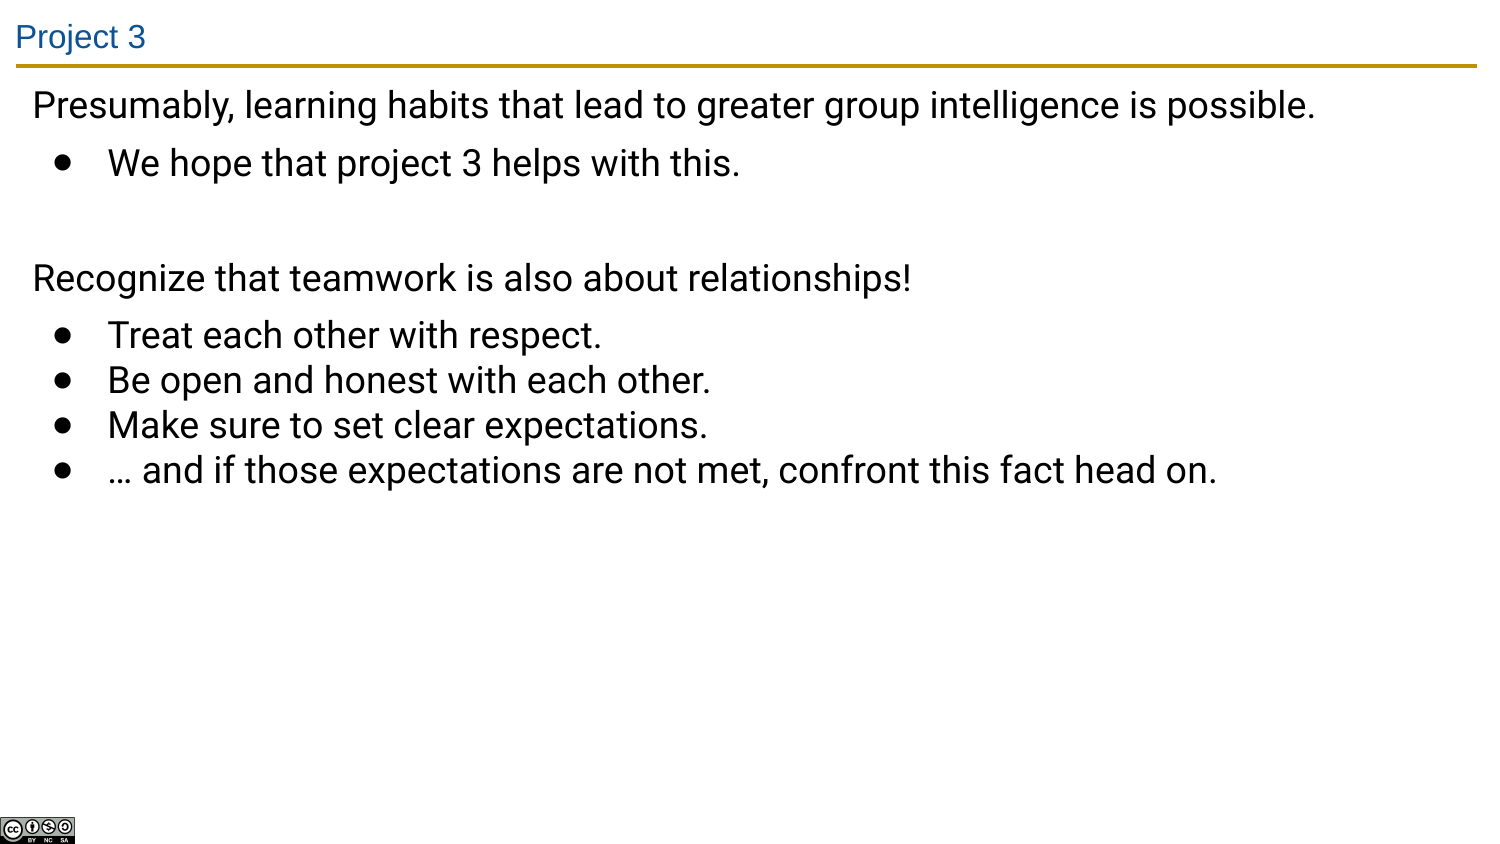

# Project 3
Presumably, learning habits that lead to greater group intelligence is possible.
We hope that project 3 helps with this.

Recognize that teamwork is also about relationships!
Treat each other with respect.
Be open and honest with each other.
Make sure to set clear expectations.
… and if those expectations are not met, confront this fact head on.